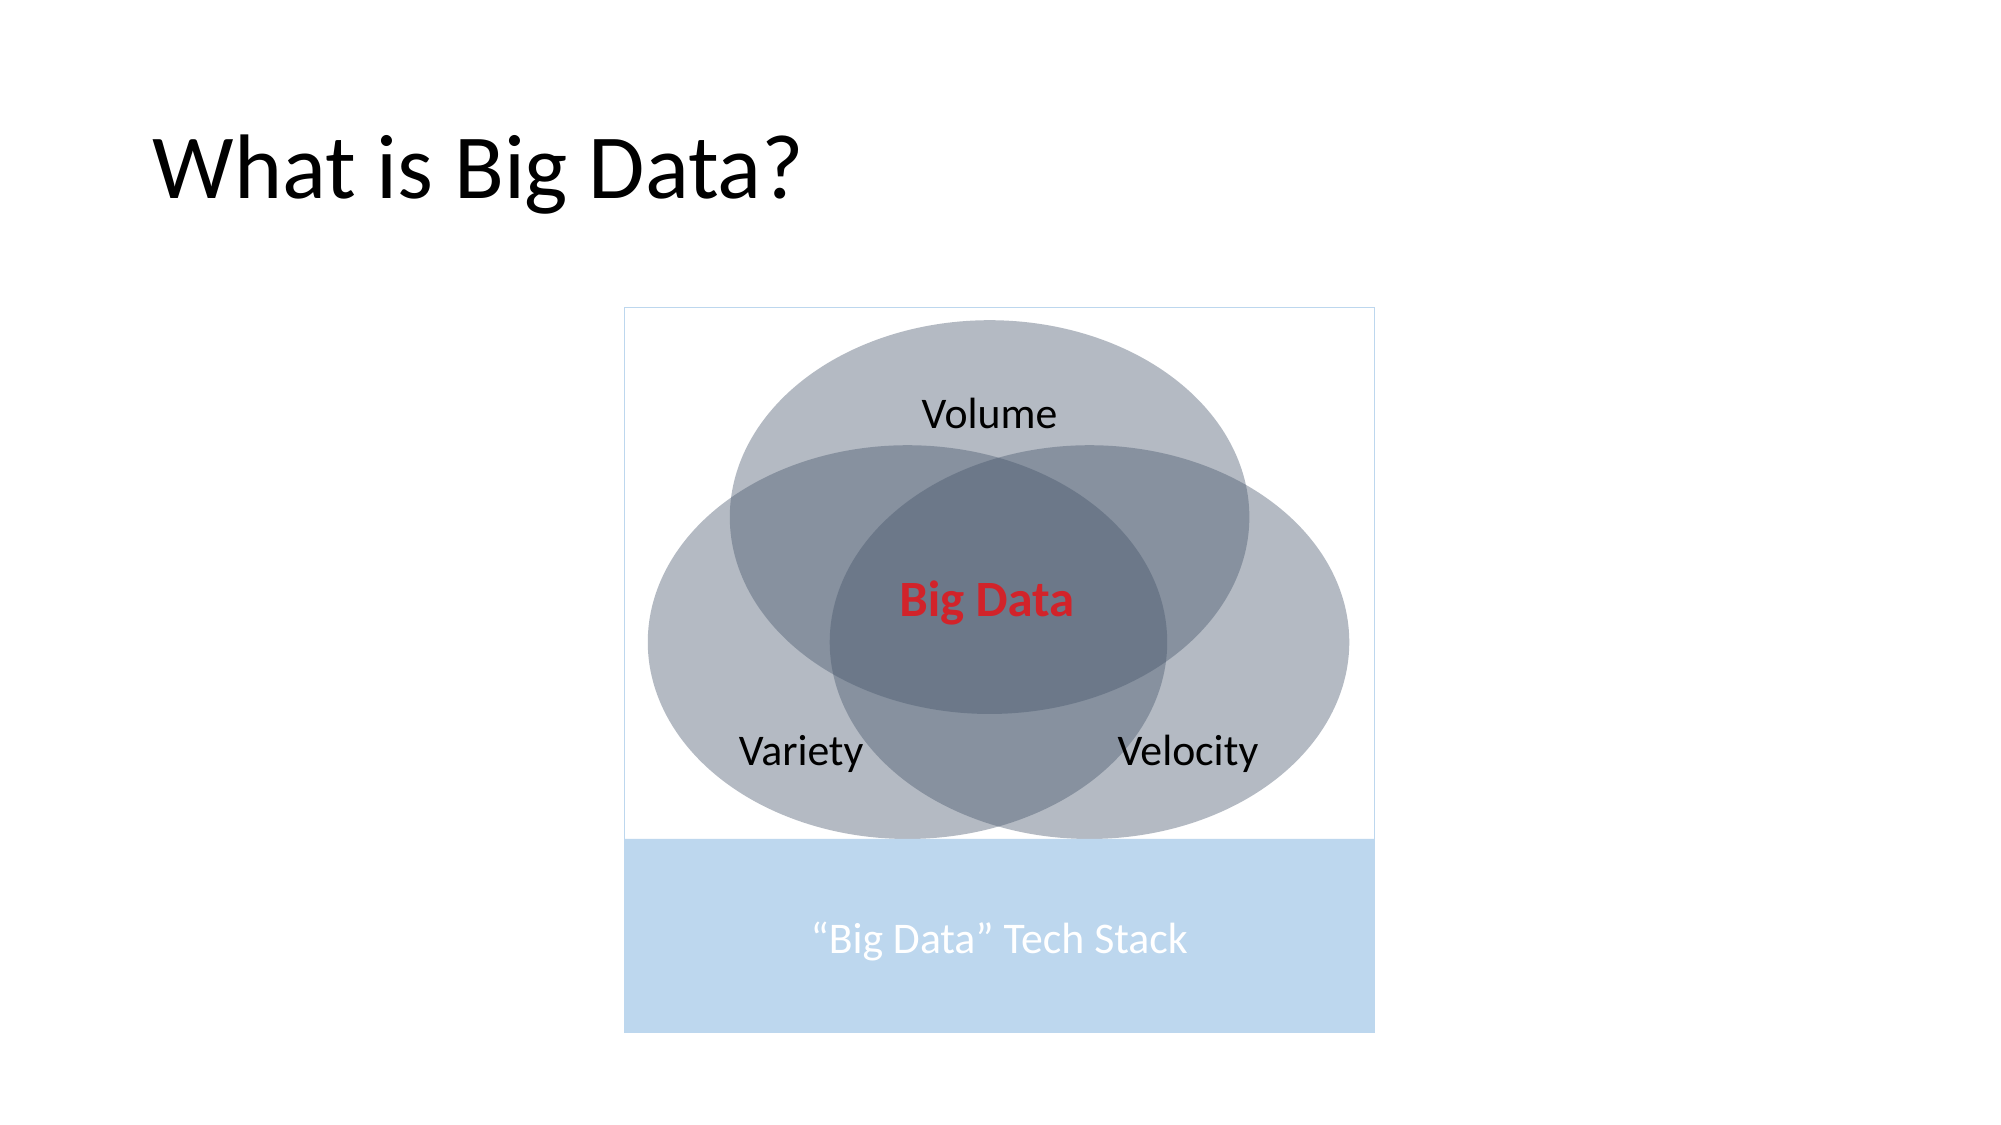

# What is Big Data?

“Big Data” Tech Stack
Volume
Variety
Velocity
Big Data